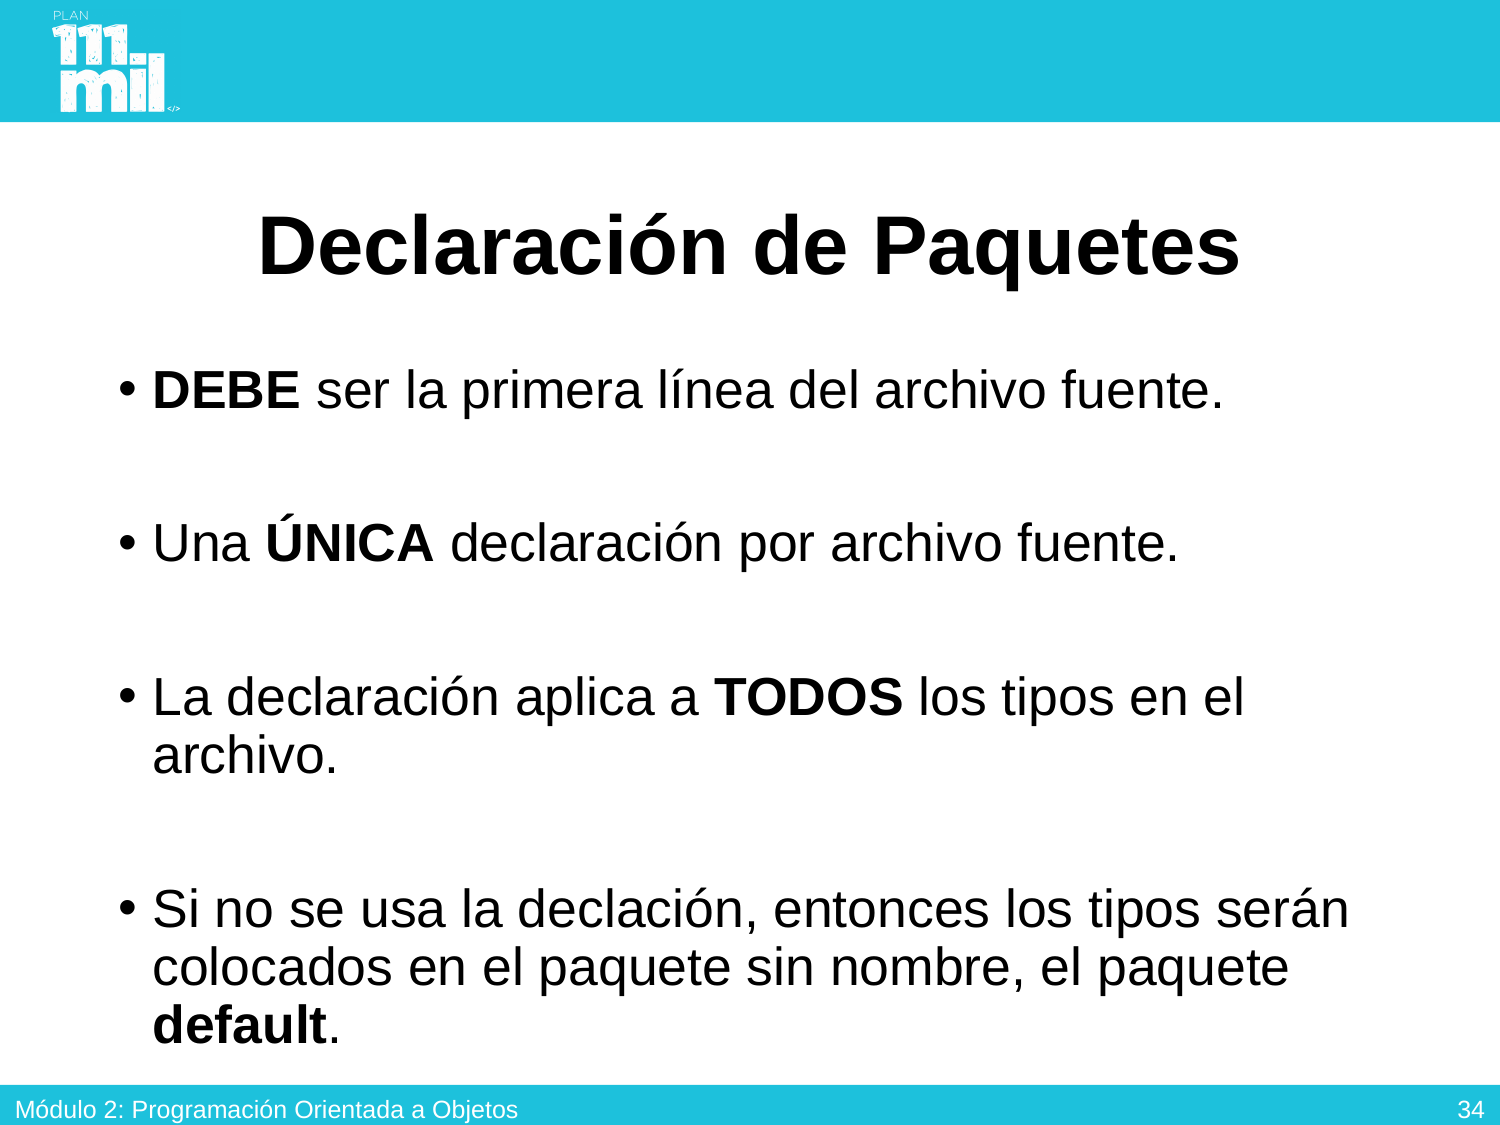

# Declaración de Paquetes
DEBE ser la primera línea del archivo fuente.

Una ÚNICA declaración por archivo fuente.

La declaración aplica a TODOS los tipos en el archivo.

Si no se usa la declación, entonces los tipos serán colocados en el paquete sin nombre, el paquete default.
34
Módulo 2: Programación Orientada a Objetos